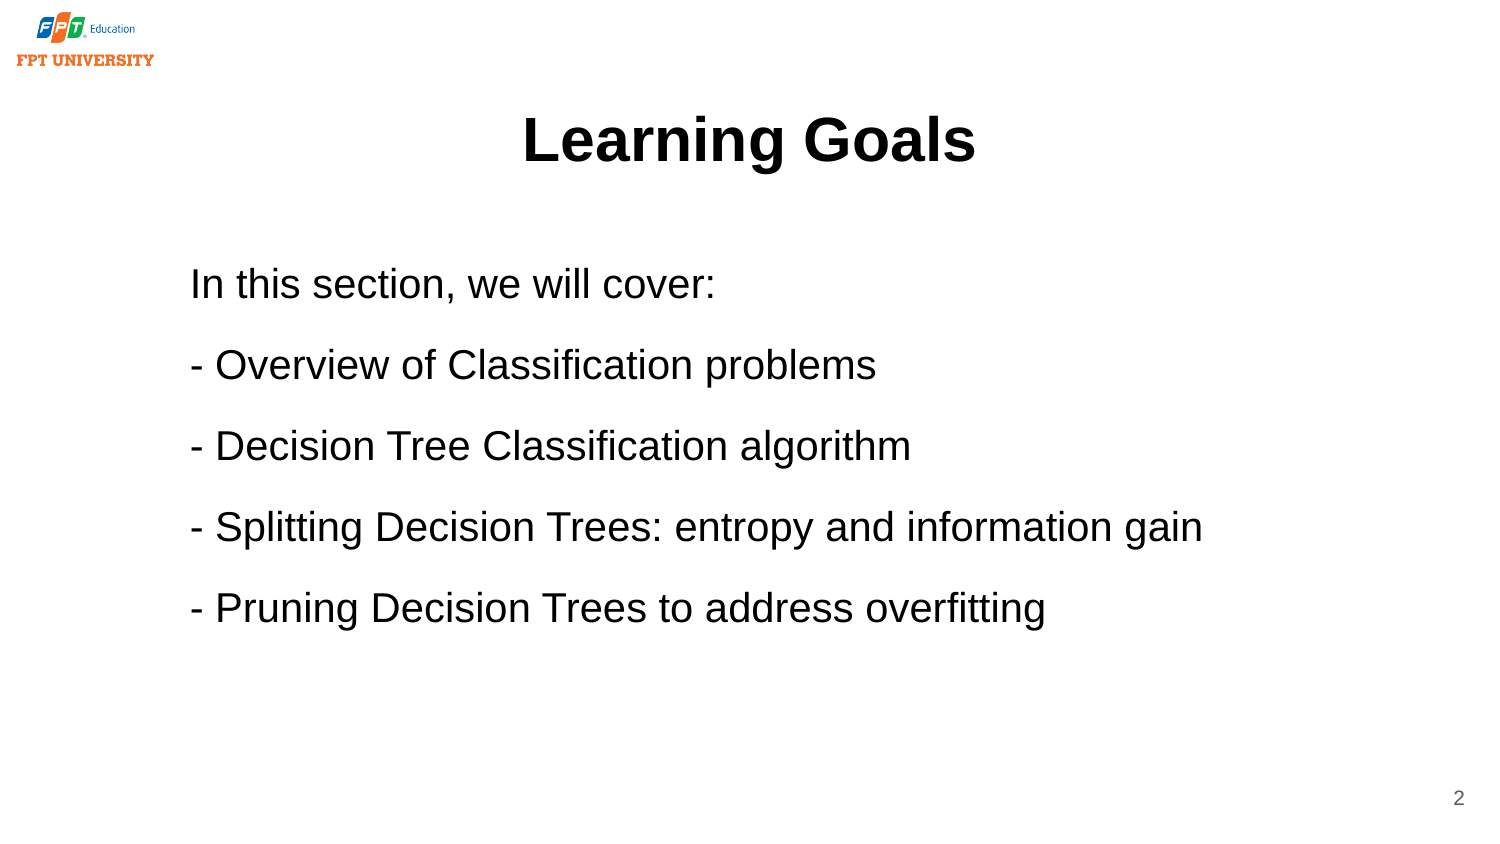

# Learning Goals
In this section, we will cover:

- Overview of Classification problems

- Decision Tree Classification algorithm

- Splitting Decision Trees: entropy and information gain

- Pruning Decision Trees to address overfitting
2